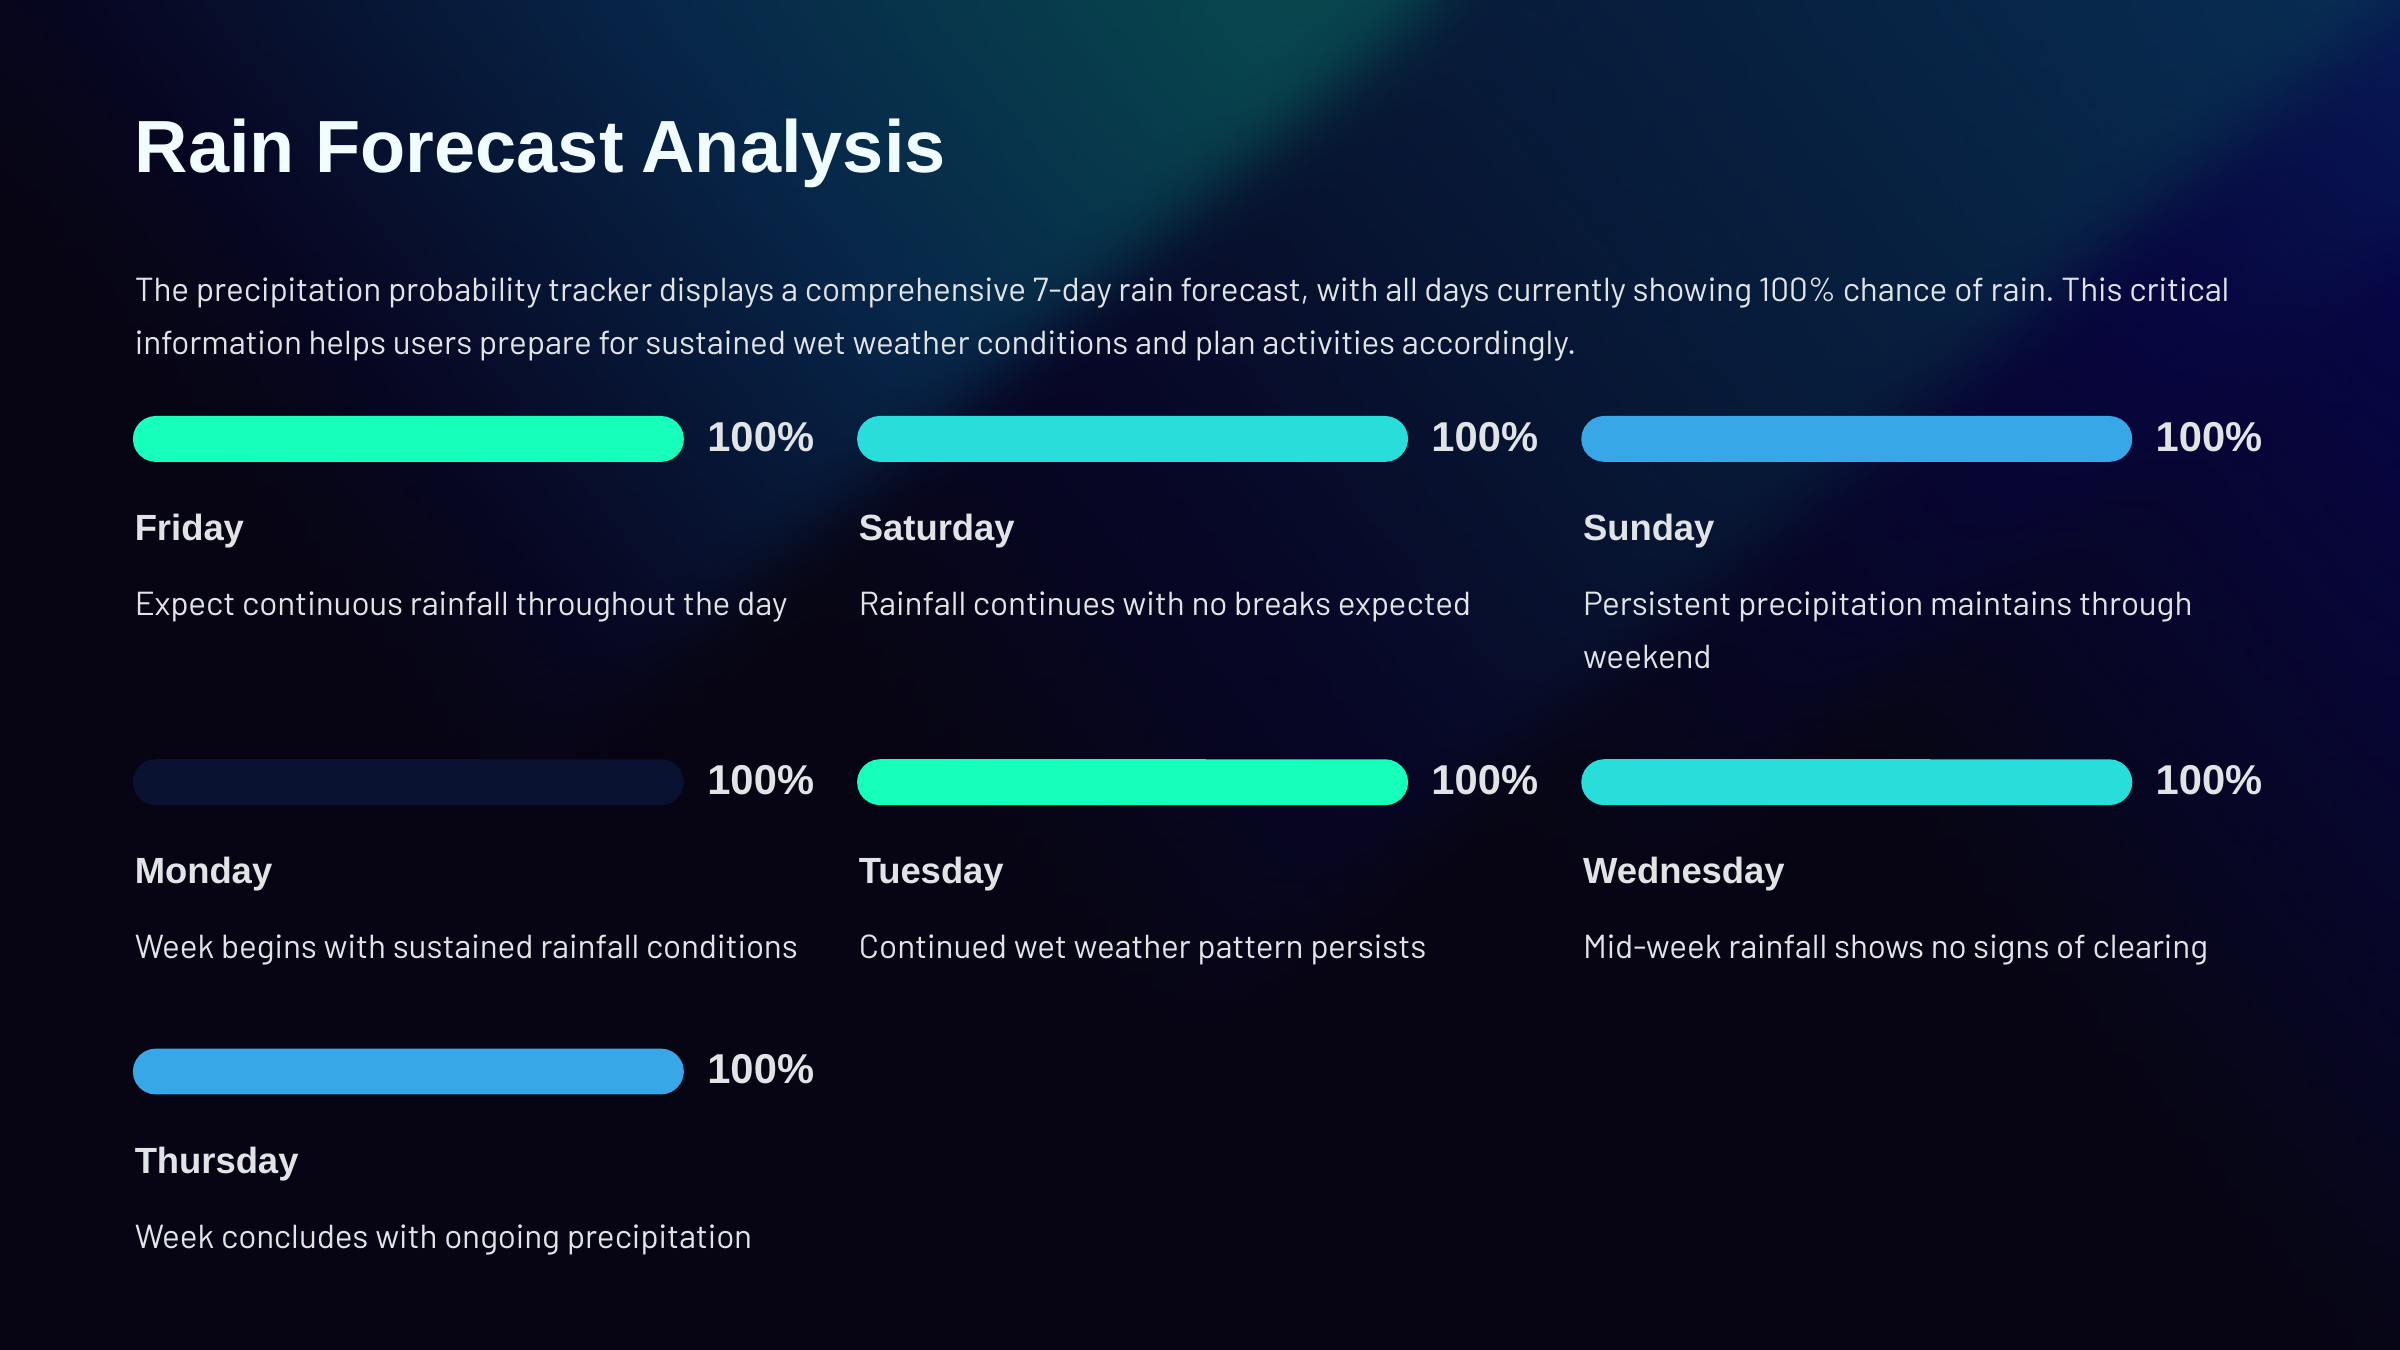

Rain Forecast Analysis
The precipitation probability tracker displays a comprehensive 7-day rain forecast, with all days currently showing 100% chance of rain. This critical information helps users prepare for sustained wet weather conditions and plan activities accordingly.

100%

100%

100%
Friday
Saturday
Sunday
Expect continuous rainfall throughout the day
Rainfall continues with no breaks expected
Persistent precipitation maintains through weekend

100%

100%

100%
Monday
Tuesday
Wednesday
Week begins with sustained rainfall conditions
Continued wet weather pattern persists
Mid-week rainfall shows no signs of clearing

100%
Thursday
Week concludes with ongoing precipitation